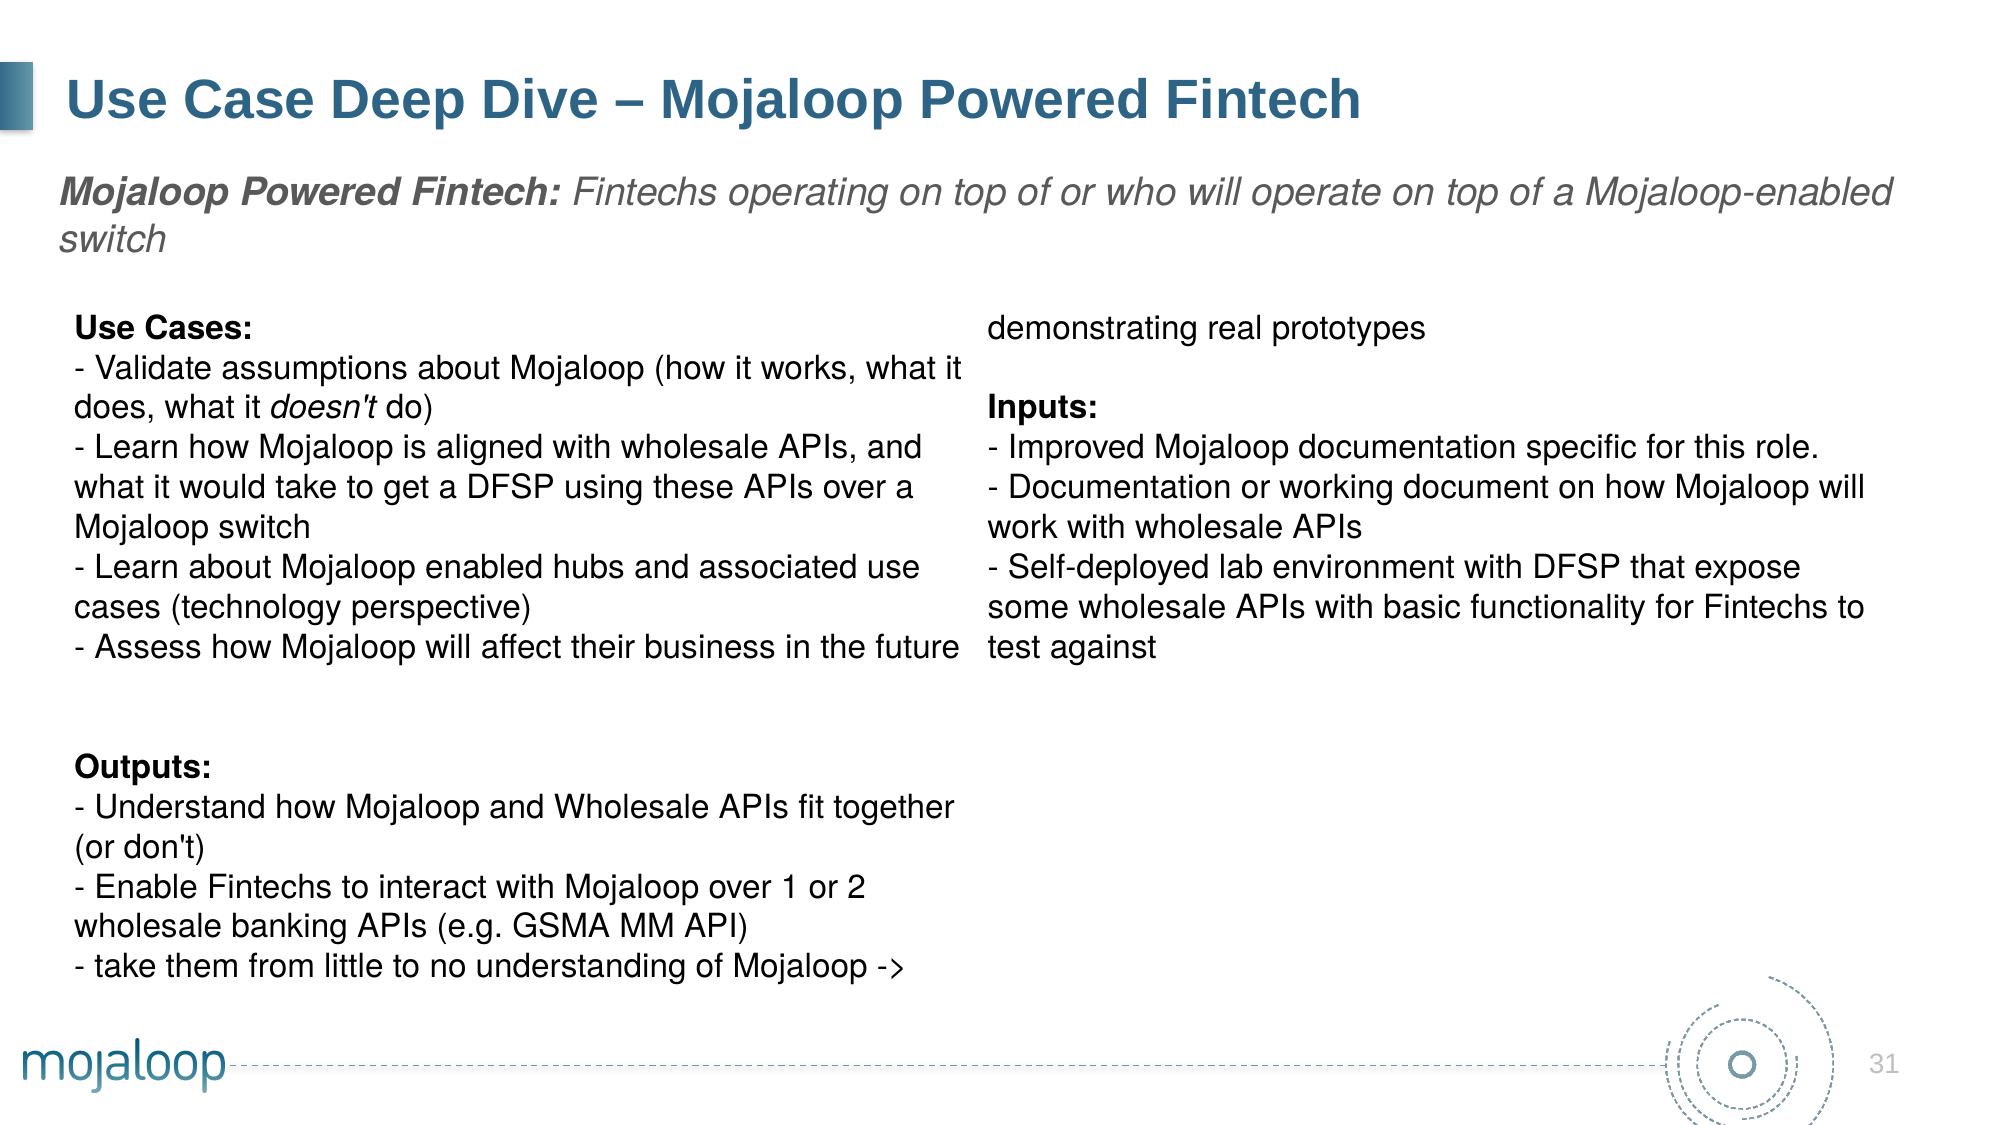

# Use Case Deep Dive – Mojaloop Powered Fintech
Mojaloop Powered Fintech: Fintechs operating on top of or who will operate on top of a Mojaloop-enabled switch
Use Cases:
- Validate assumptions about Mojaloop (how it works, what it does, what it doesn't do)
- Learn how Mojaloop is aligned with wholesale APIs, and what it would take to get a DFSP using these APIs over a Mojaloop switch
- Learn about Mojaloop enabled hubs and associated use cases (technology perspective)
- Assess how Mojaloop will affect their business in the future

Outputs:
- Understand how Mojaloop and Wholesale APIs fit together (or don't)
- Enable Fintechs to interact with Mojaloop over 1 or 2 wholesale banking APIs (e.g. GSMA MM API)
- take them from little to no understanding of Mojaloop -> demonstrating real prototypes

Inputs:
- Improved Mojaloop documentation specific for this role.
- Documentation or working document on how Mojaloop will work with wholesale APIs
- Self-deployed lab environment with DFSP that expose some wholesale APIs with basic functionality for Fintechs to test against
31